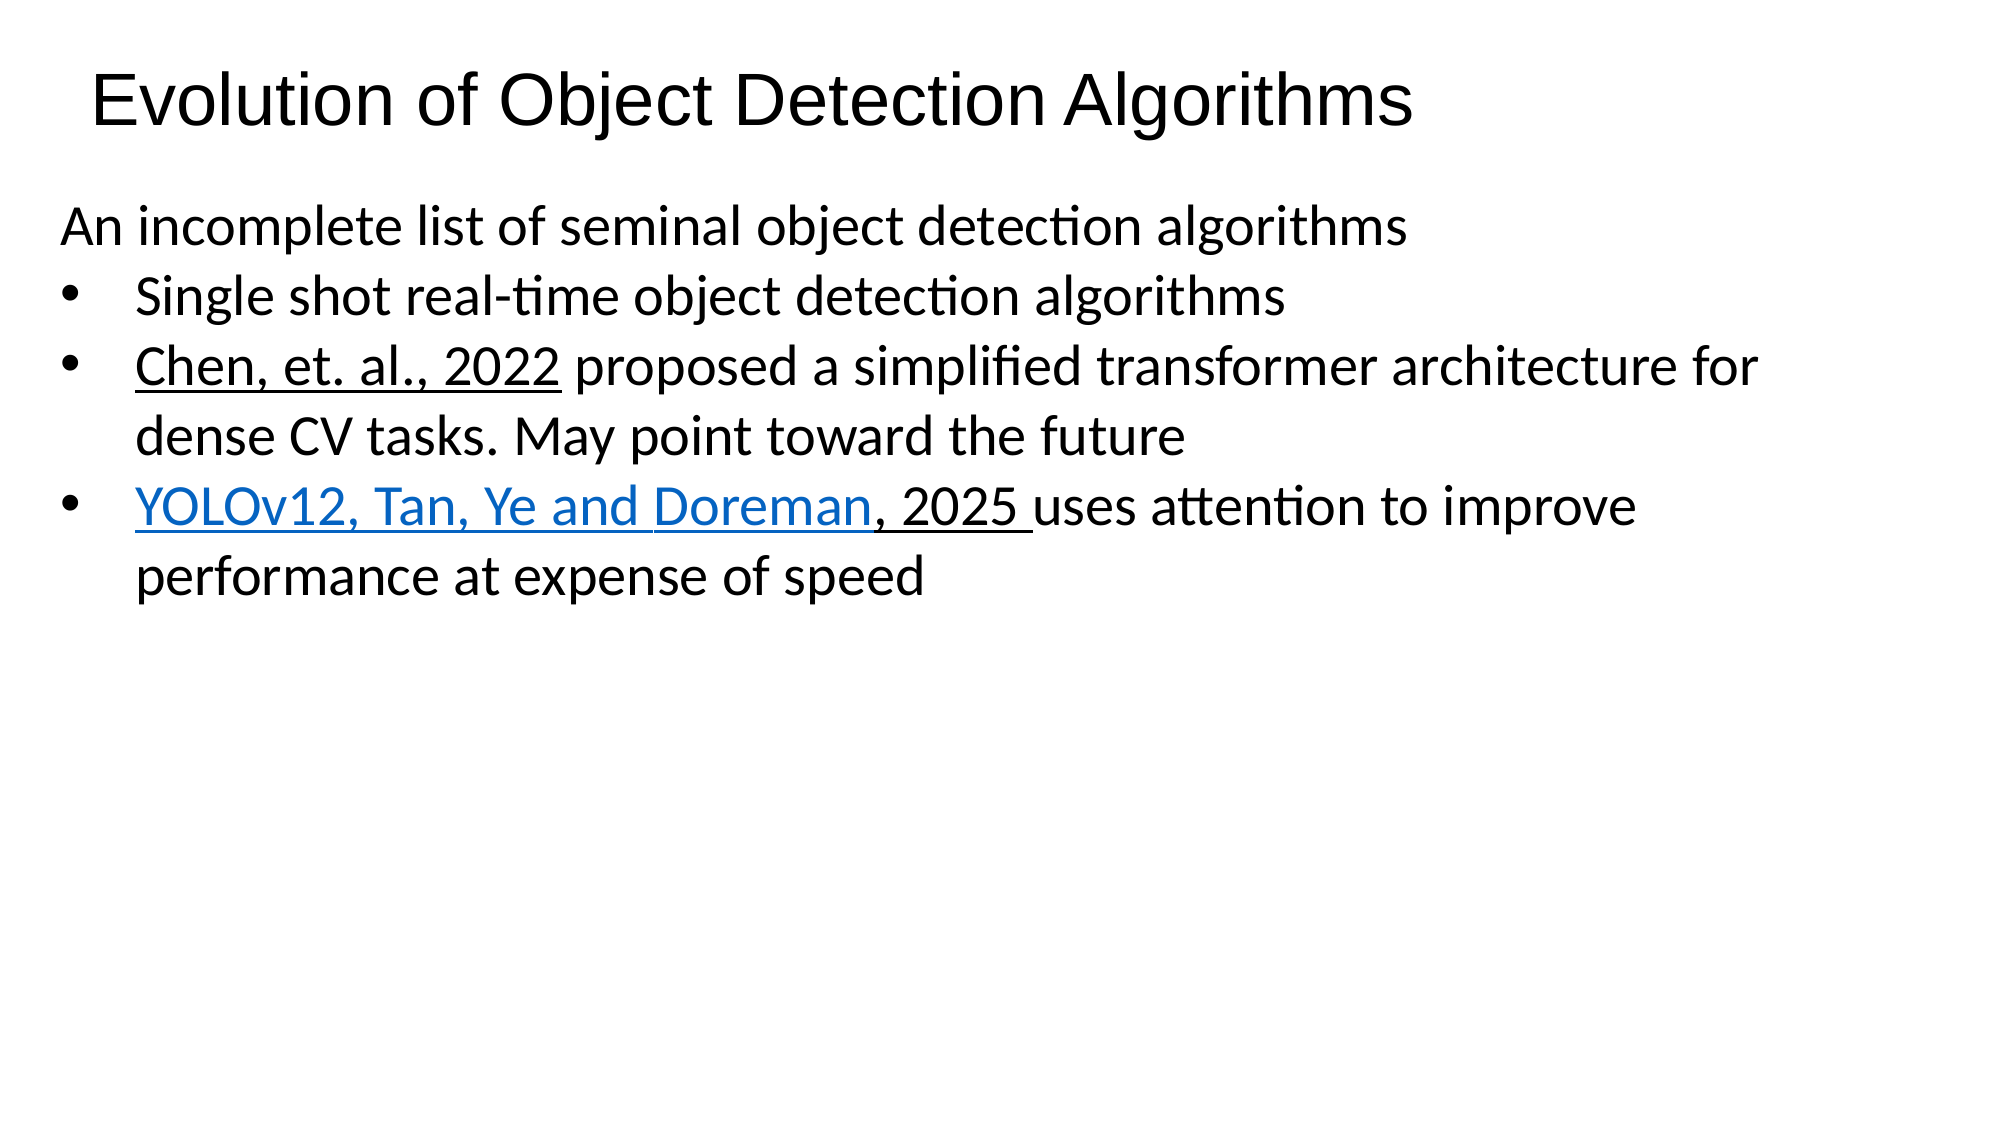

Evolution of Object Detection Algorithms
An incomplete list of seminal object detection algorithms
Single shot real-time object detection algorithms
Chen, et. al., 2022 proposed a simplified transformer architecture for dense CV tasks. May point toward the future
YOLOv12, Tan, Ye and Doreman, 2025 uses attention to improve performance at expense of speed